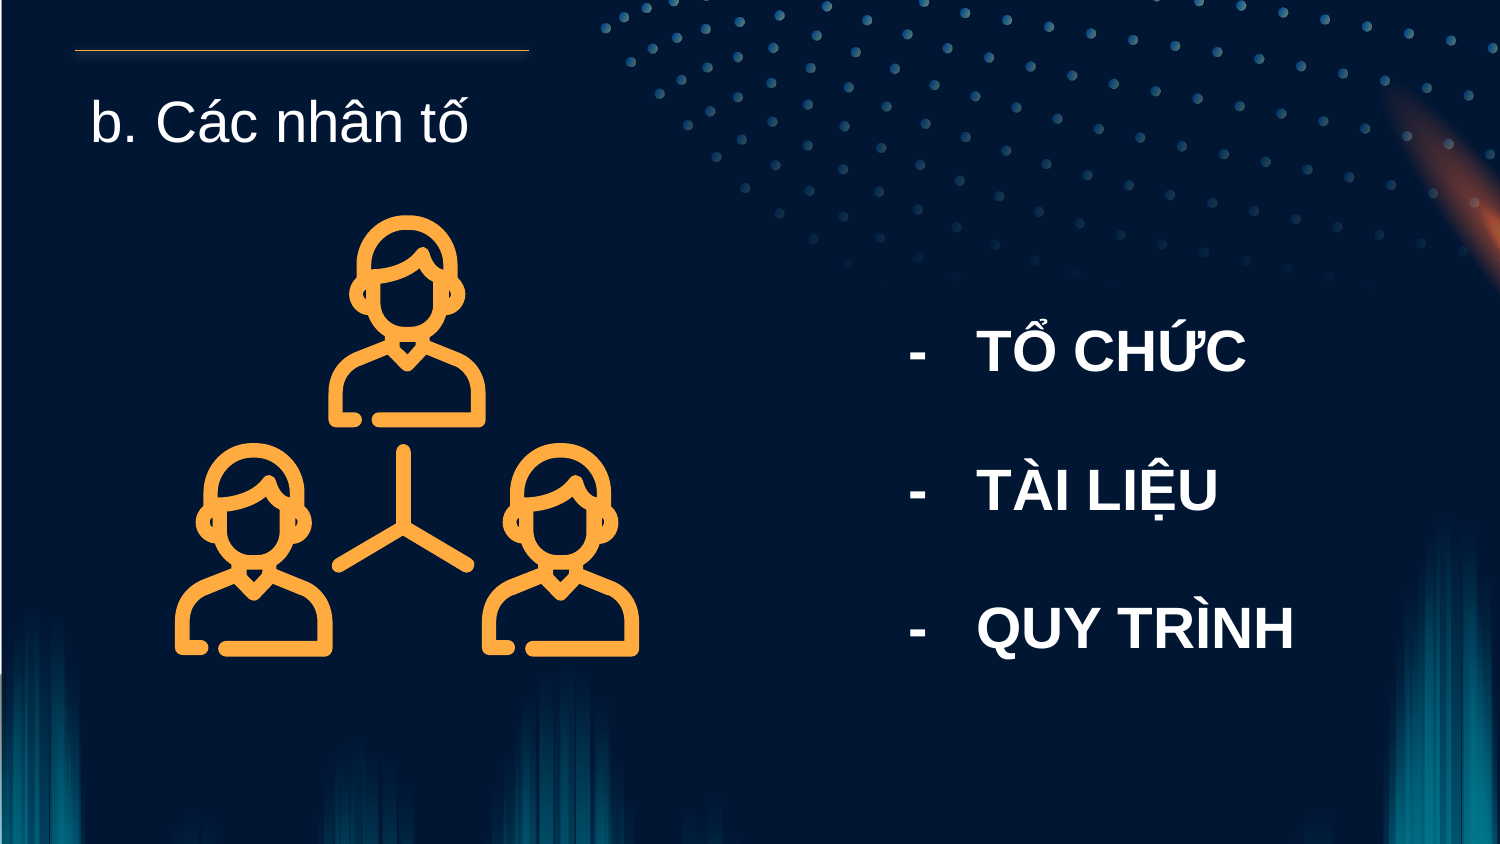

b. Các nhân tố

-   TỔ CHỨC
-   TÀI LIỆU
-   QUY TRÌNH